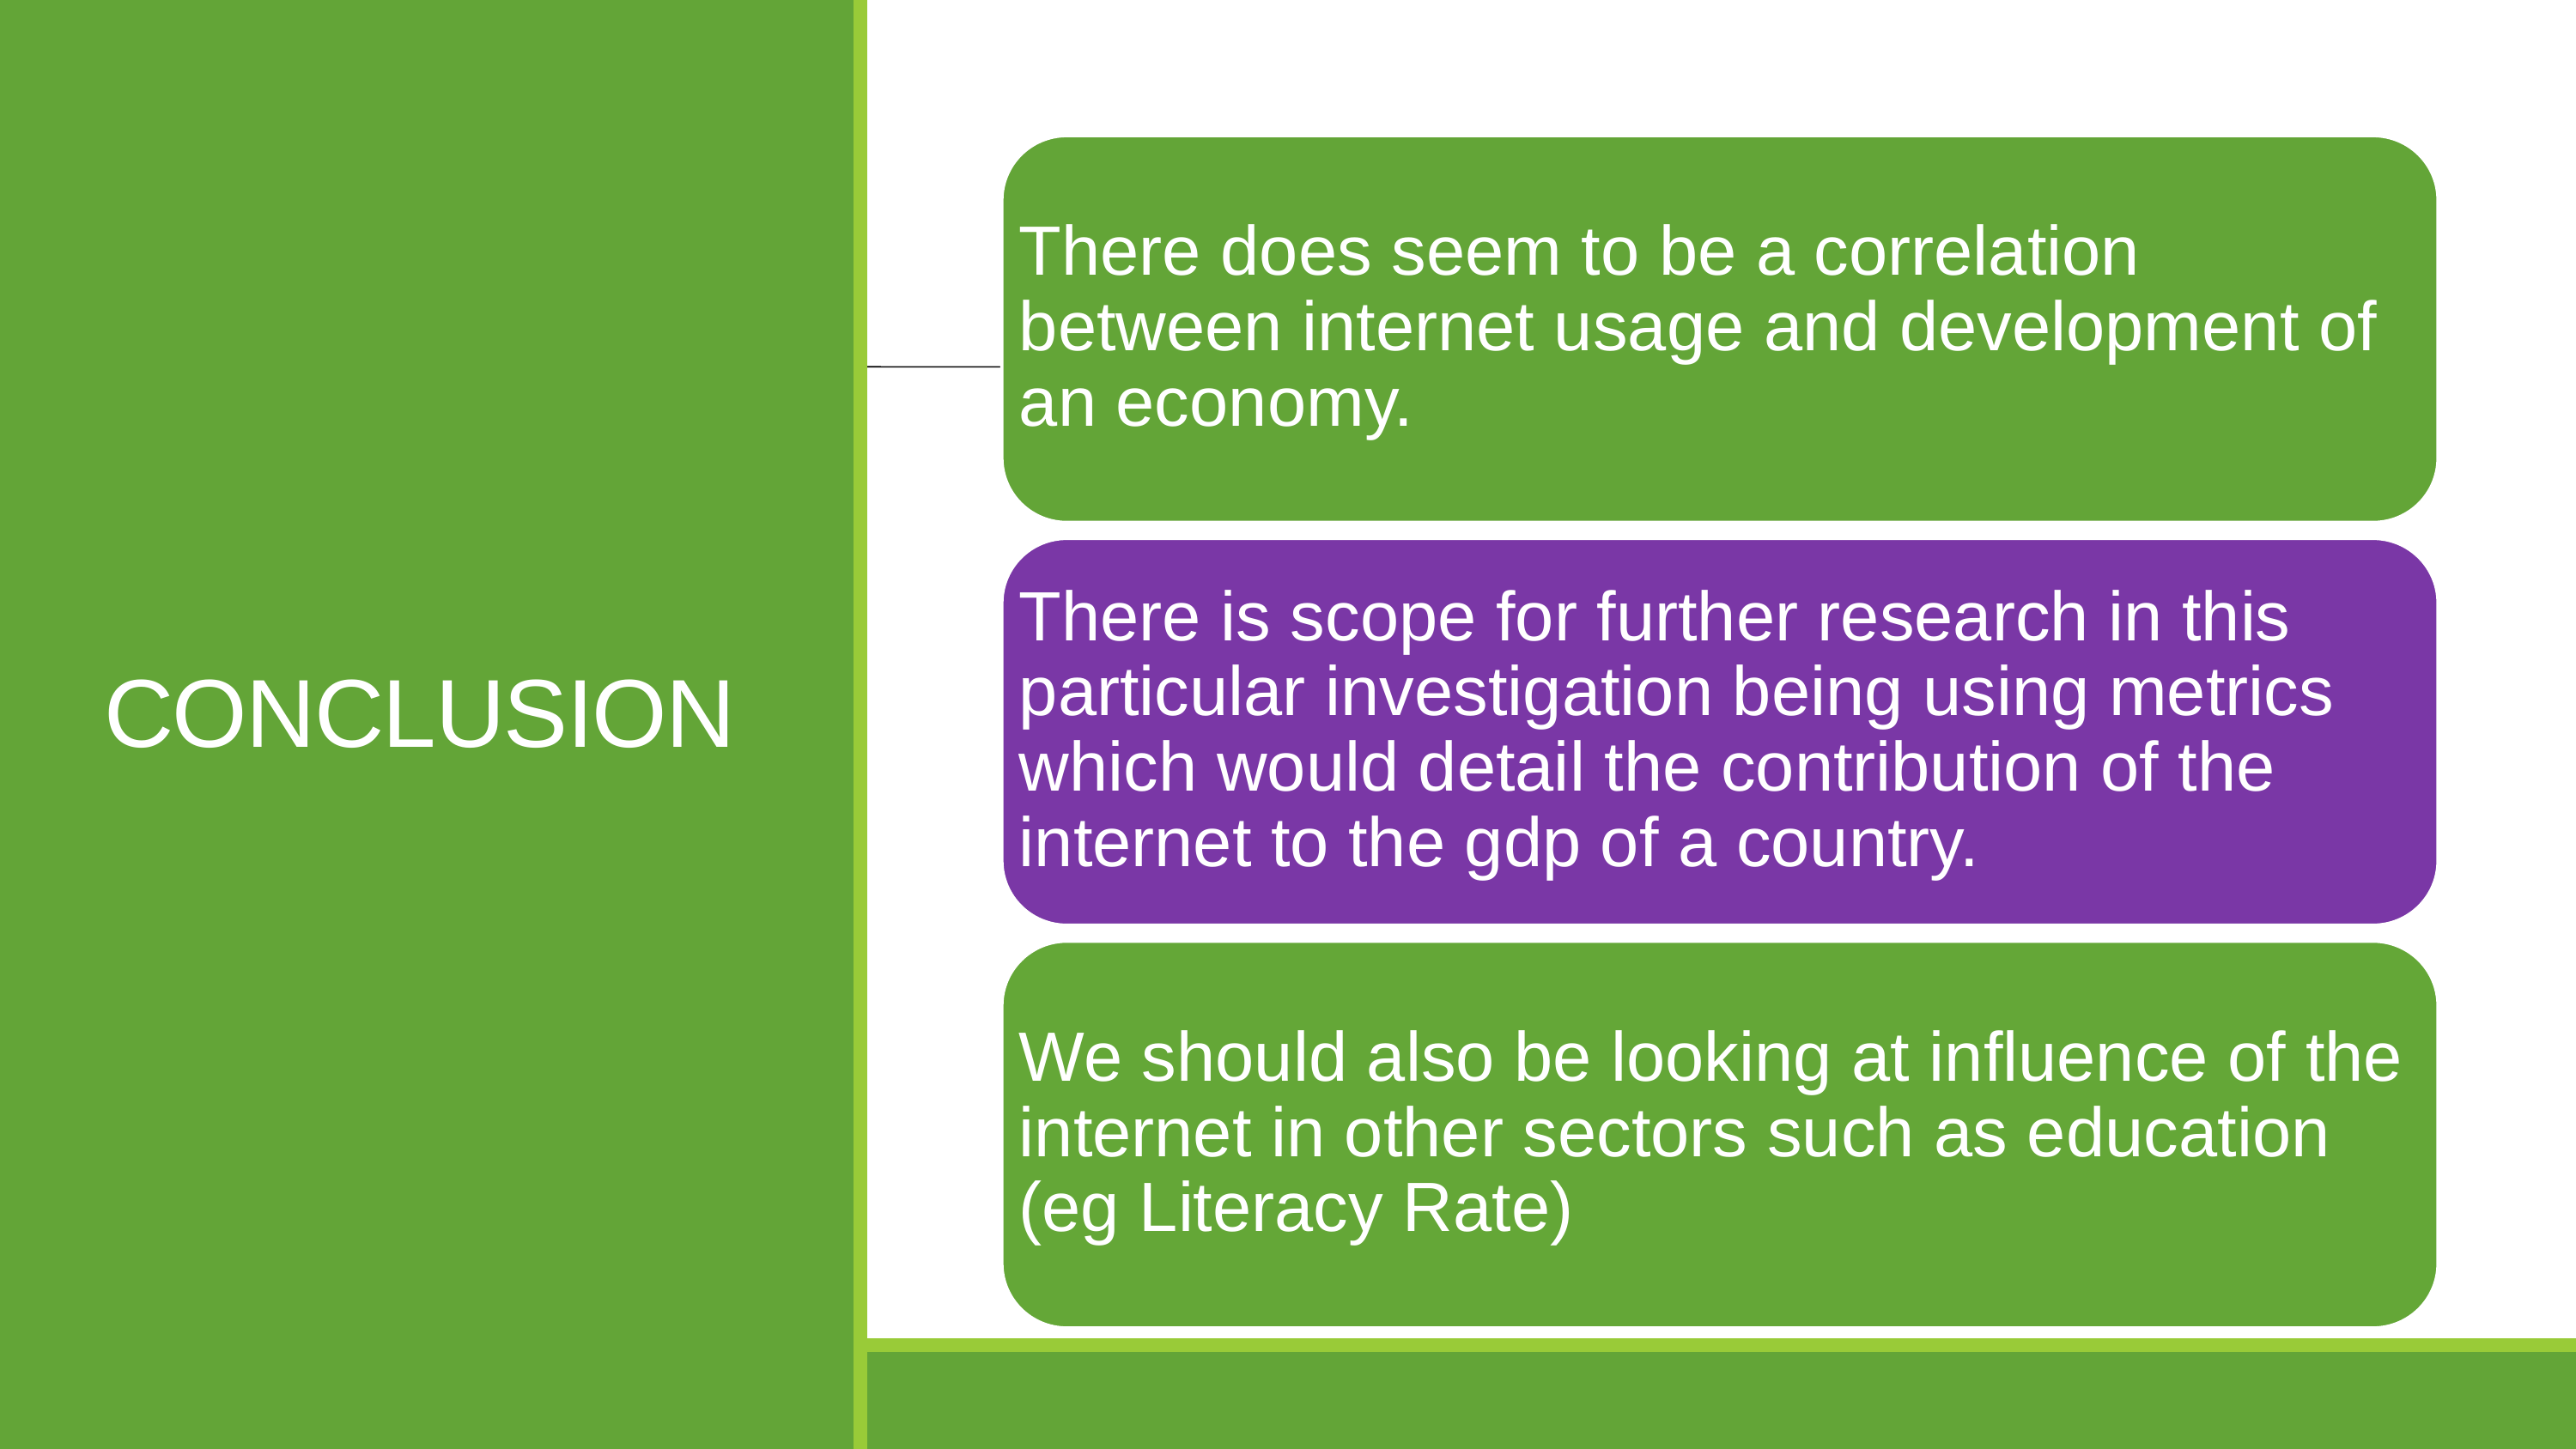

CONCLUSION

There does seem to be a correlation between internet usage and development of an economy.

There is scope for further research in this particular investigation being using metrics which would detail the contribution of the internet to the gdp of a country.

We should also be looking at influence of the internet in other sectors such as education (eg Literacy Rate)